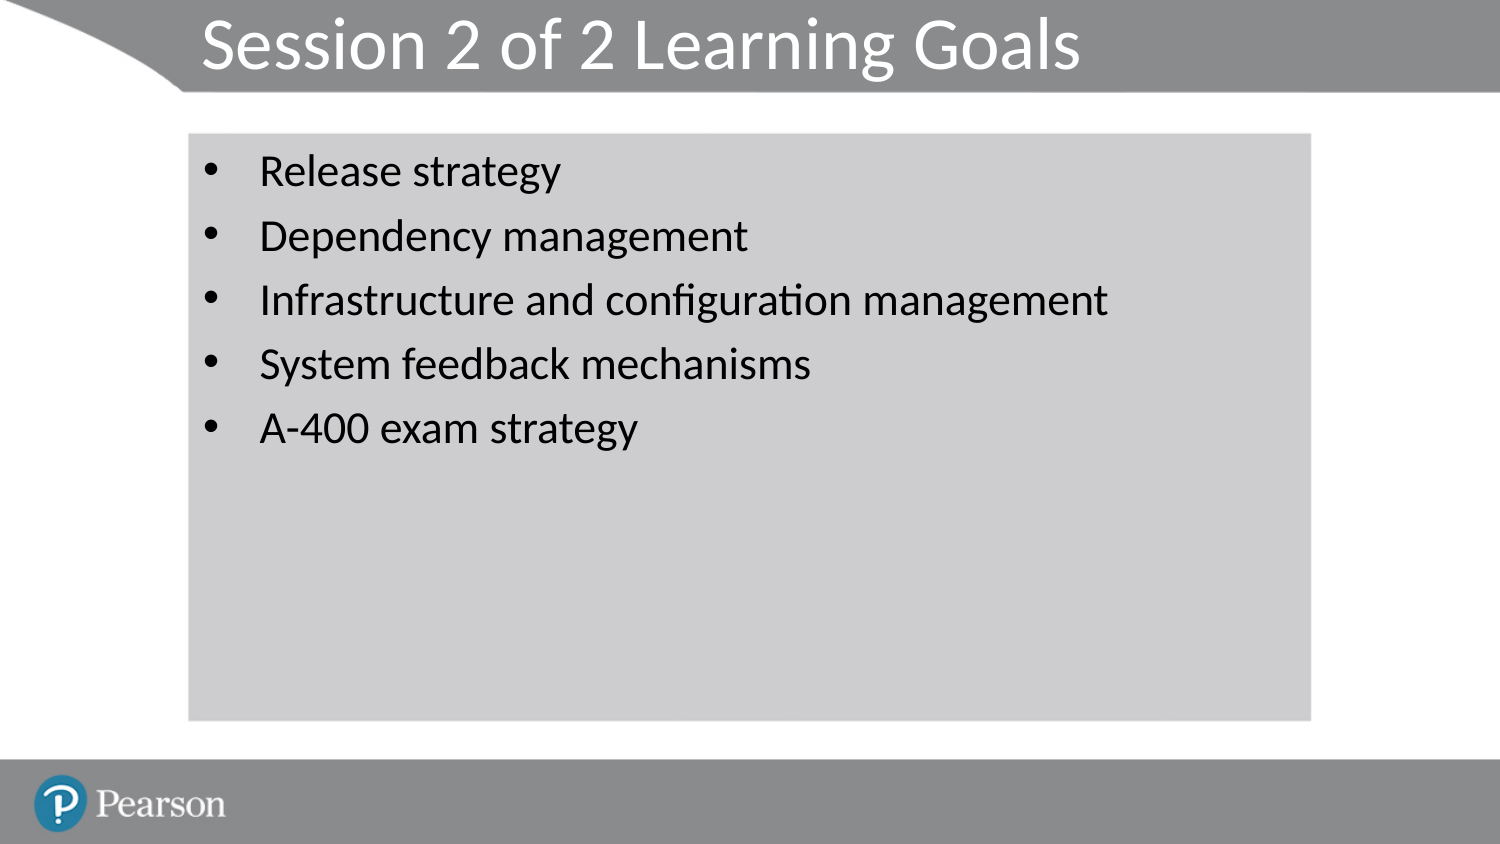

# Session 2 of 2 Learning Goals
Release strategy
Dependency management
Infrastructure and configuration management
System feedback mechanisms
A-400 exam strategy